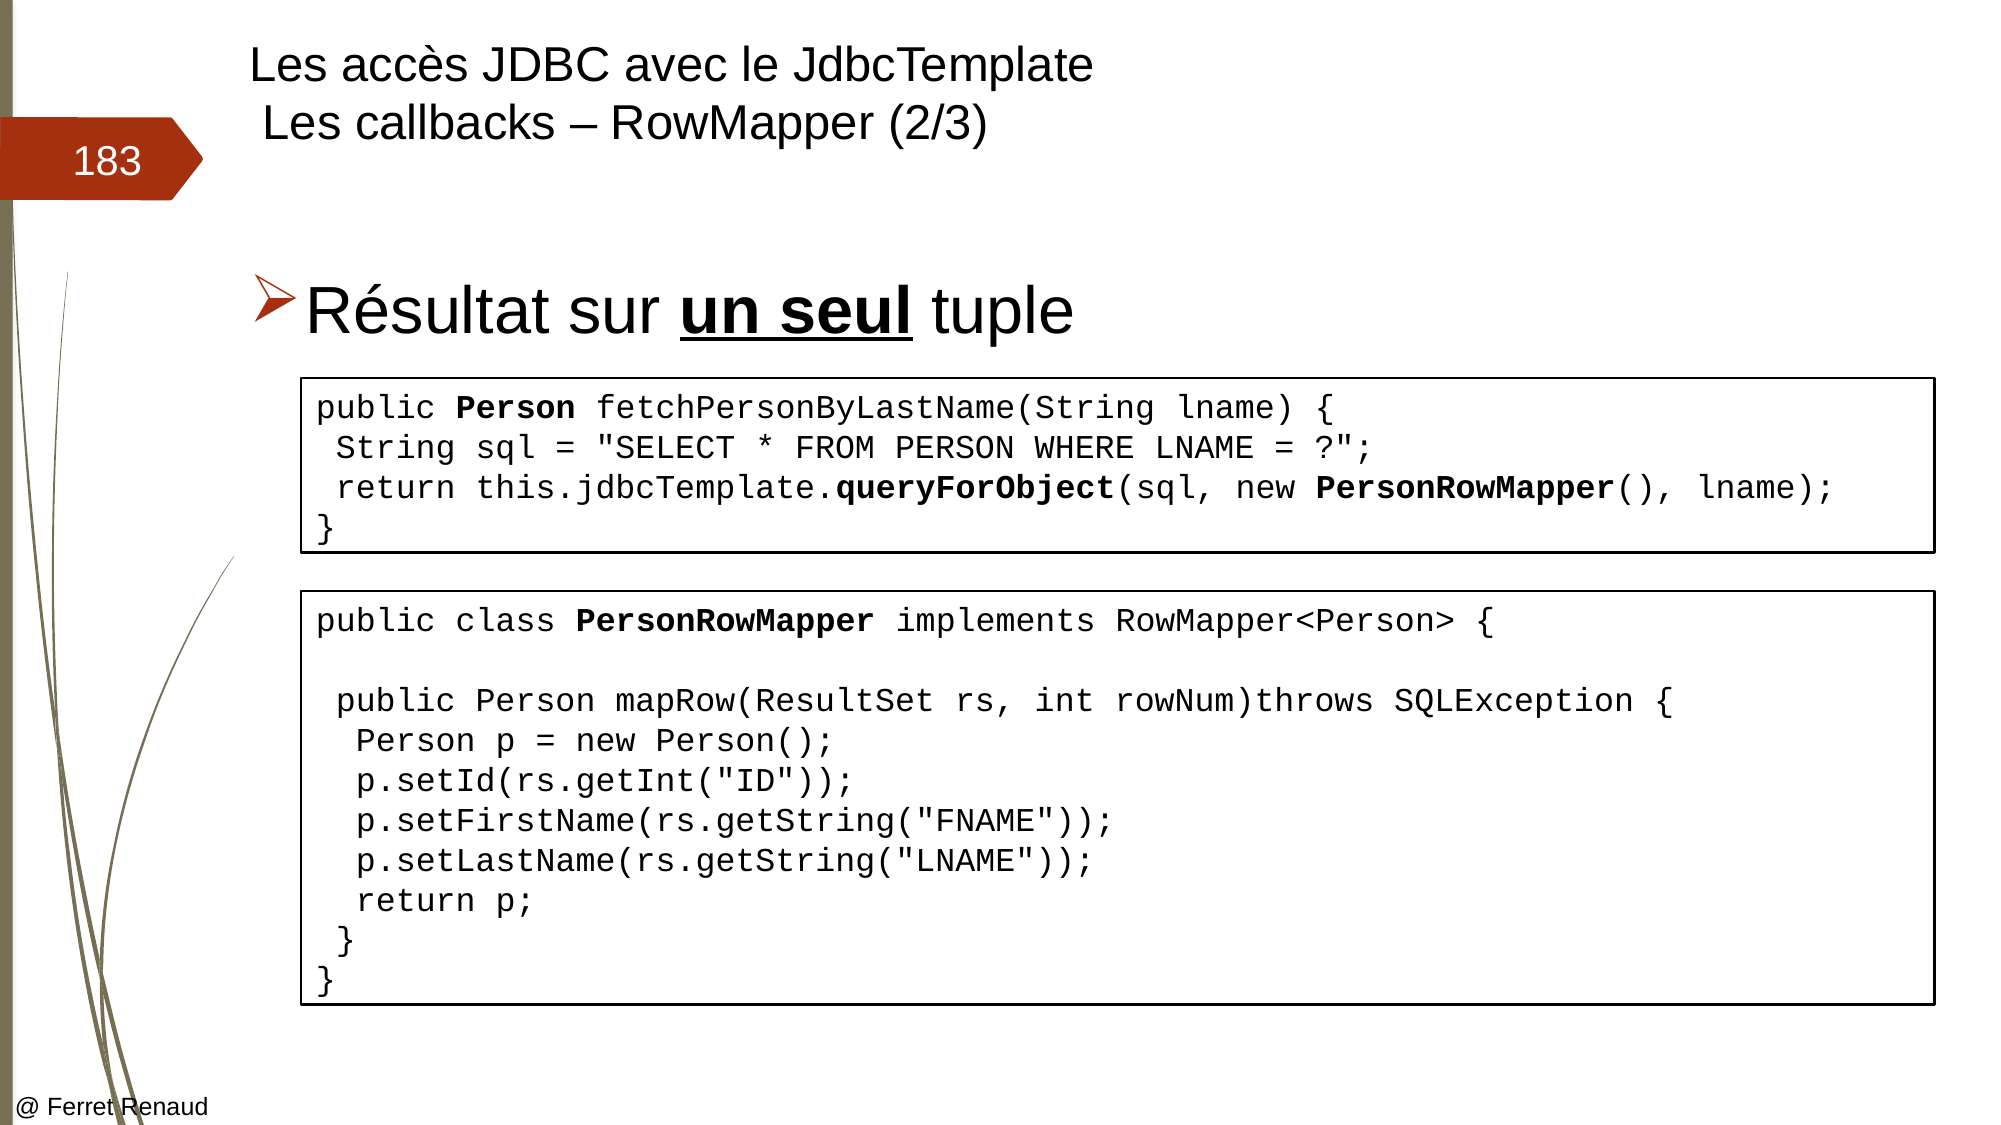

# Les accès JDBC avec le JdbcTemplate Les callbacks – RowMapper (2/3)
183
Résultat sur un seul tuple

public Person fetchPersonByLastName(String lname) {
 String sql = "SELECT * FROM PERSON WHERE LNAME = ?";
 return this.jdbcTemplate.queryForObject(sql, new PersonRowMapper(), lname);
}
public class PersonRowMapper implements RowMapper<Person> {

 public Person mapRow(ResultSet rs, int rowNum)throws SQLException {
  Person p = new Person();
  p.setId(rs.getInt("ID"));
  p.setFirstName(rs.getString("FNAME"));
  p.setLastName(rs.getString("LNAME"));
  return p;
 }
}
@ Ferret Renaud